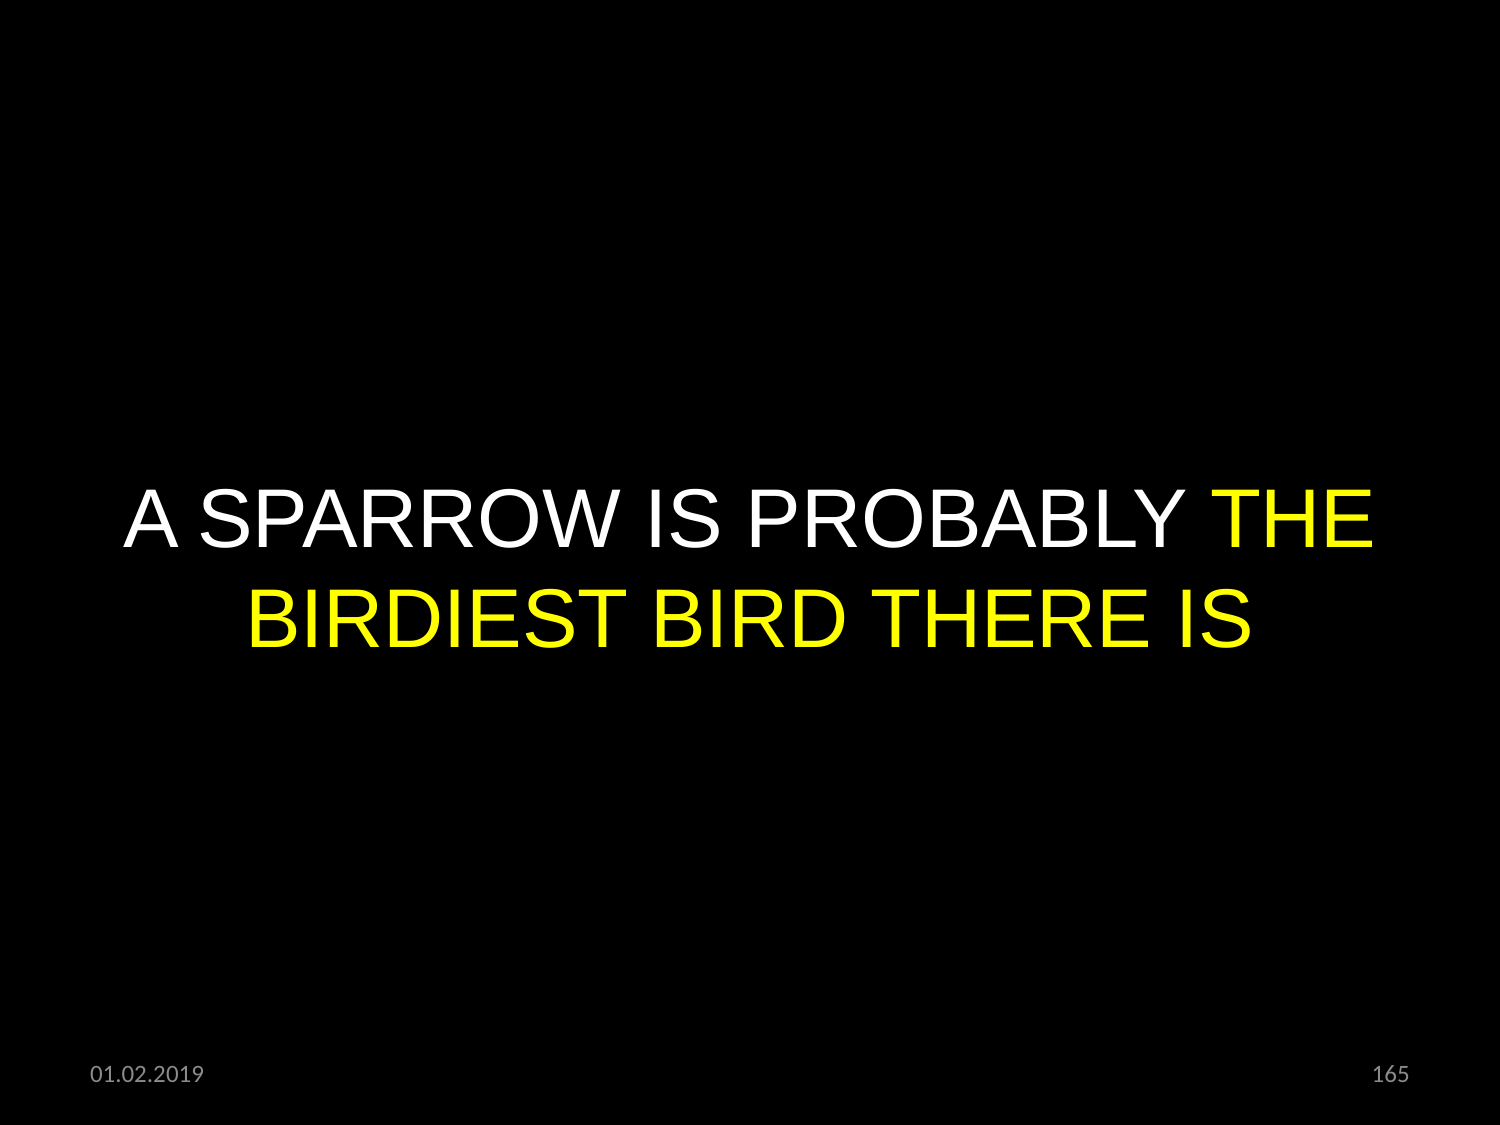

A SPARROW IS PROBABLY THE BIRDIEST BIRD THERE IS
01.02.2019
165